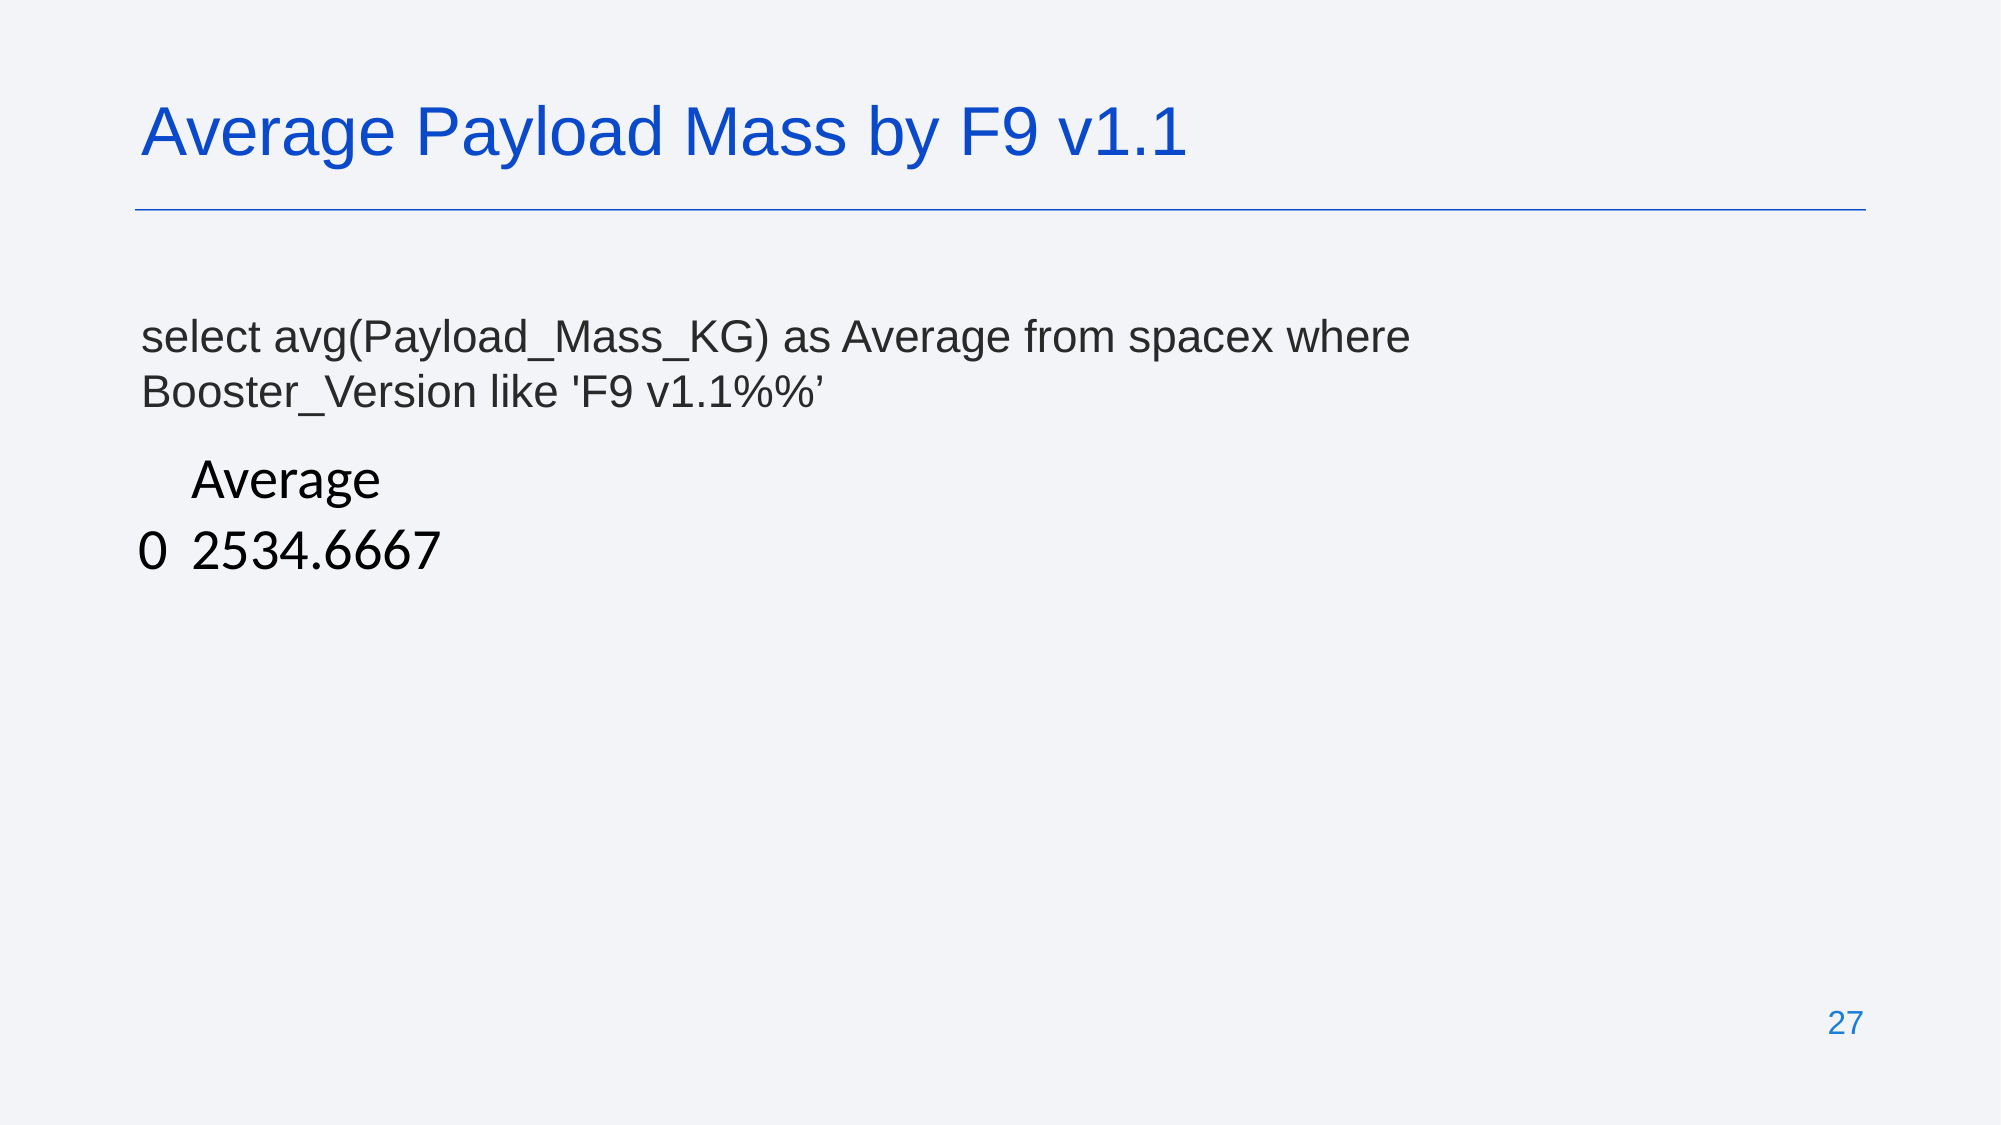

Average Payload Mass by F9 v1.1
select avg(Payload_Mass_KG) as Average from spacex where Booster_Version like 'F9 v1.1%%’

|  | Average |
| --- | --- |
| 0 | 2534.6667 |
27